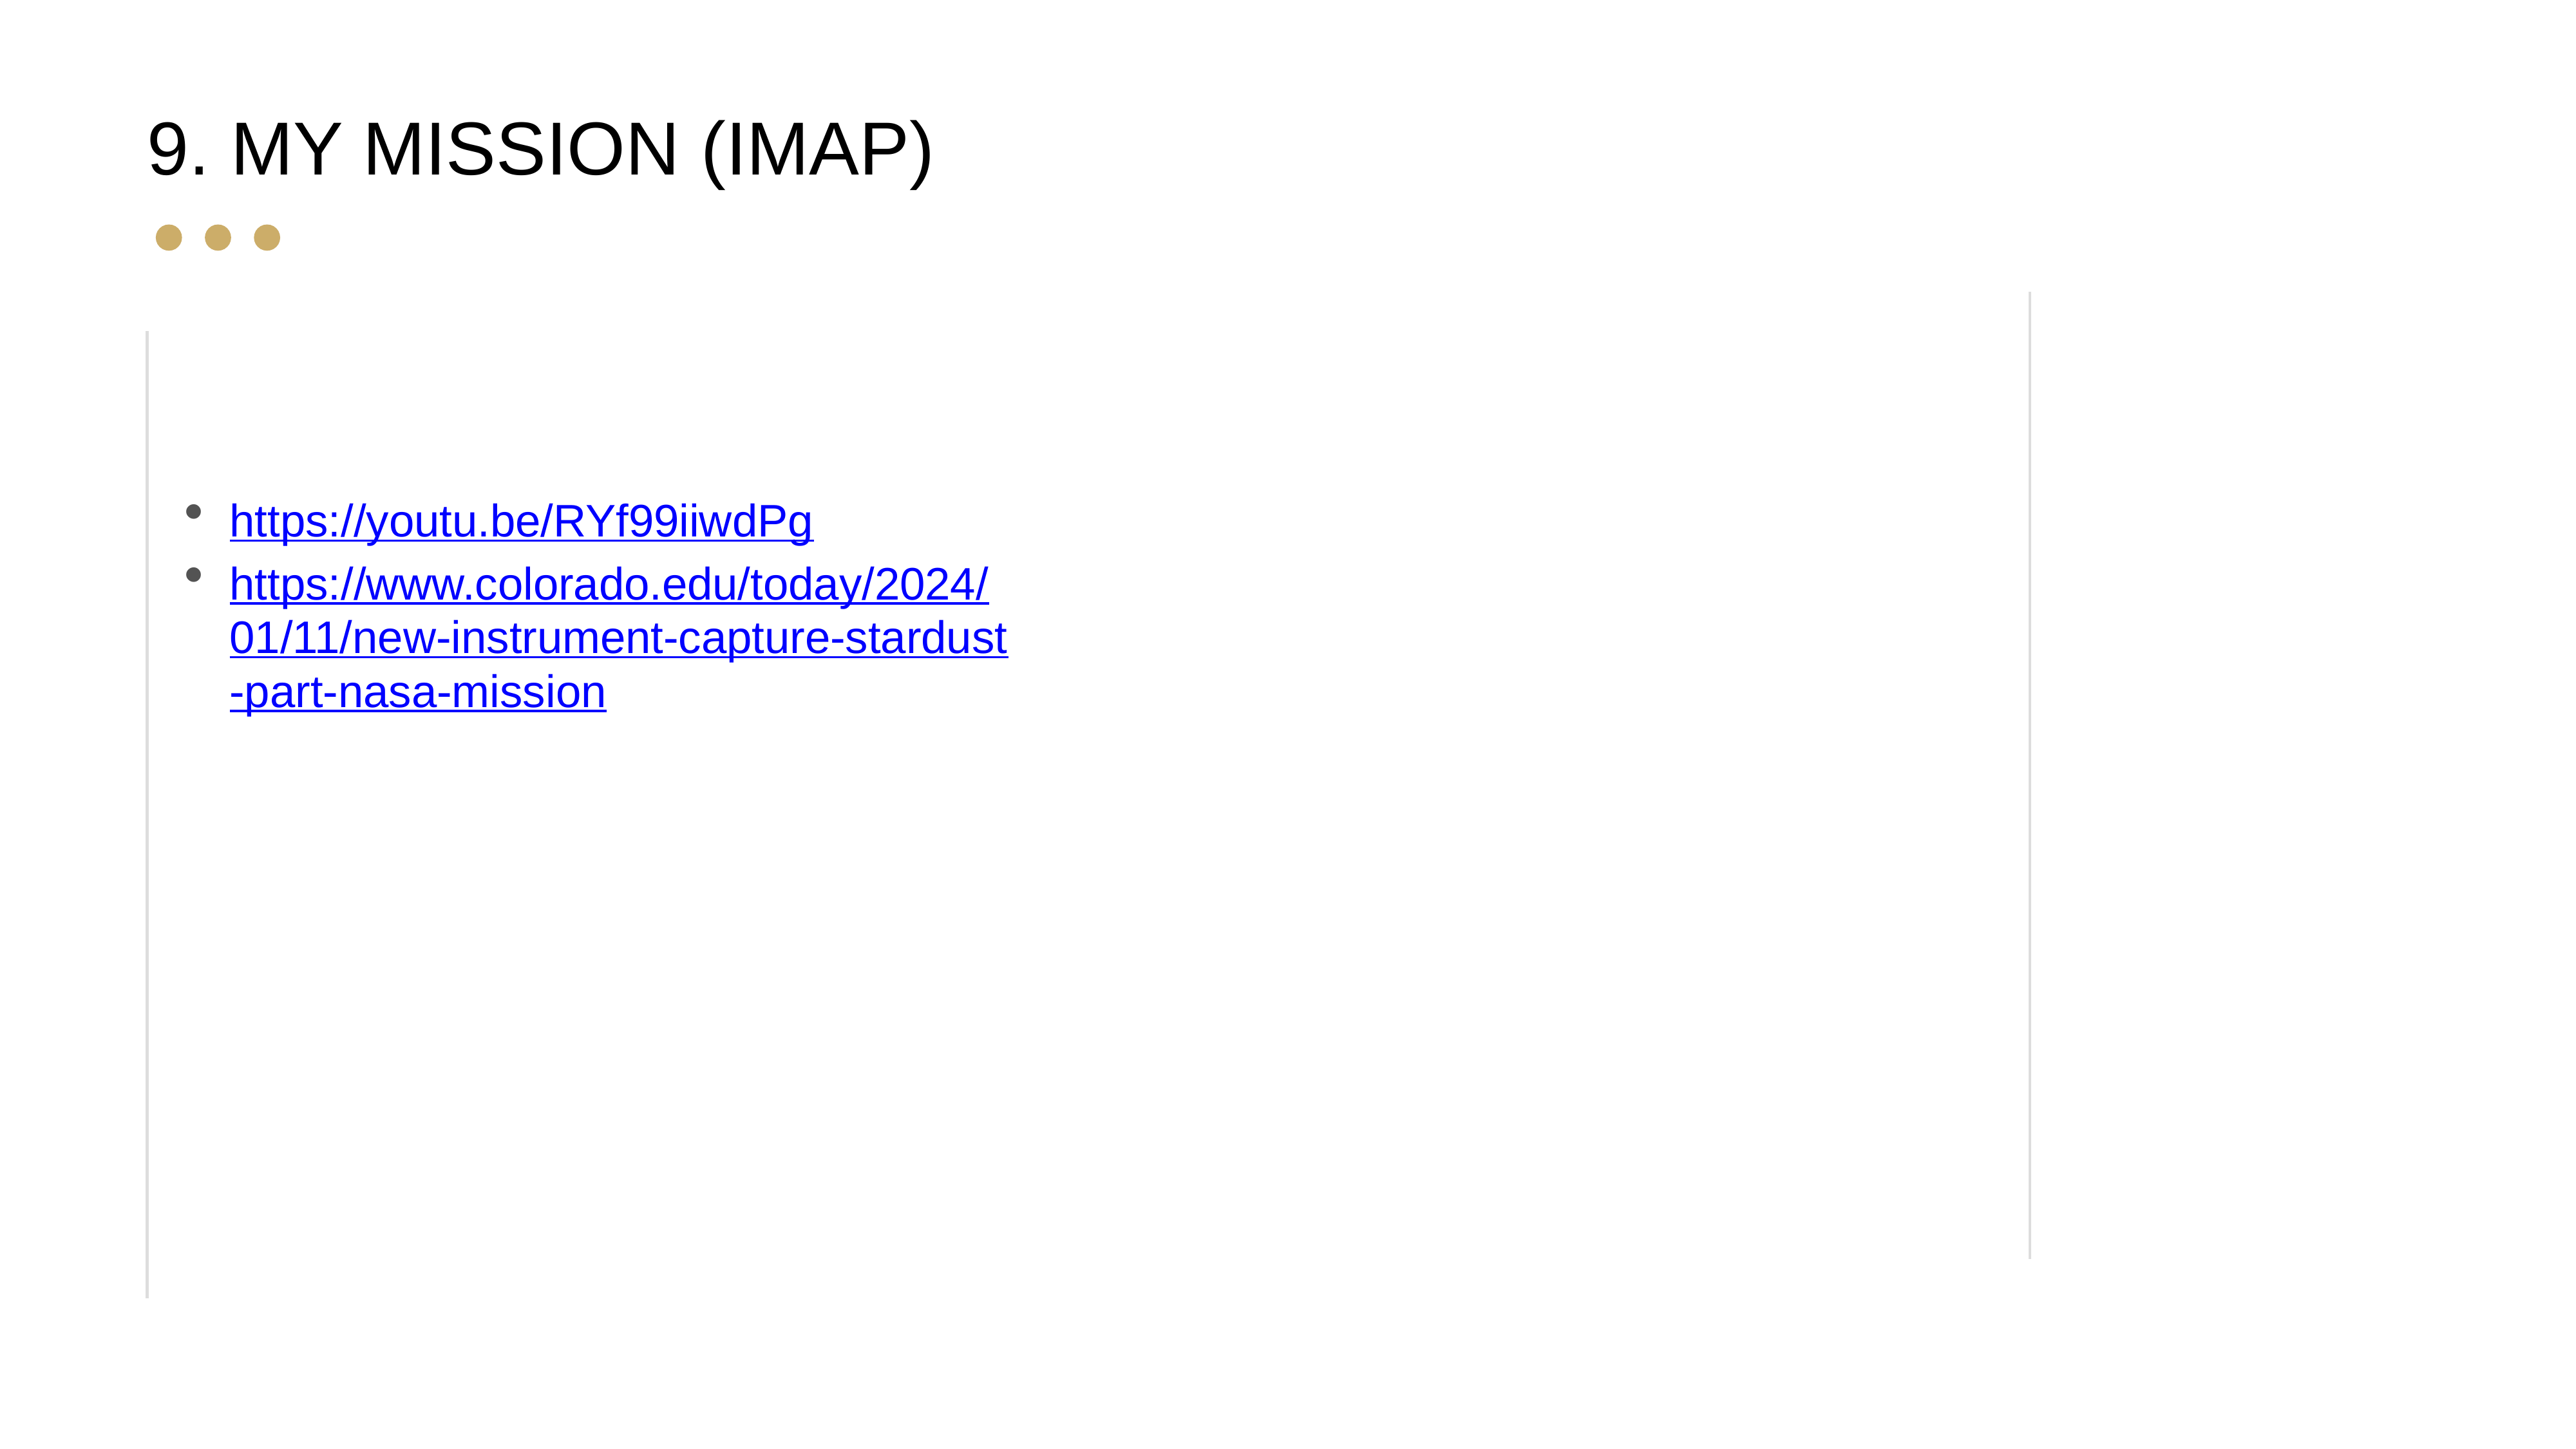

# 9. My mission (IMAP)

https://youtu.be/RYf99iiwdPg
https://www.colorado.edu/today/2024/01/11/new-instrument-capture-stardust-part-nasa-mission
11